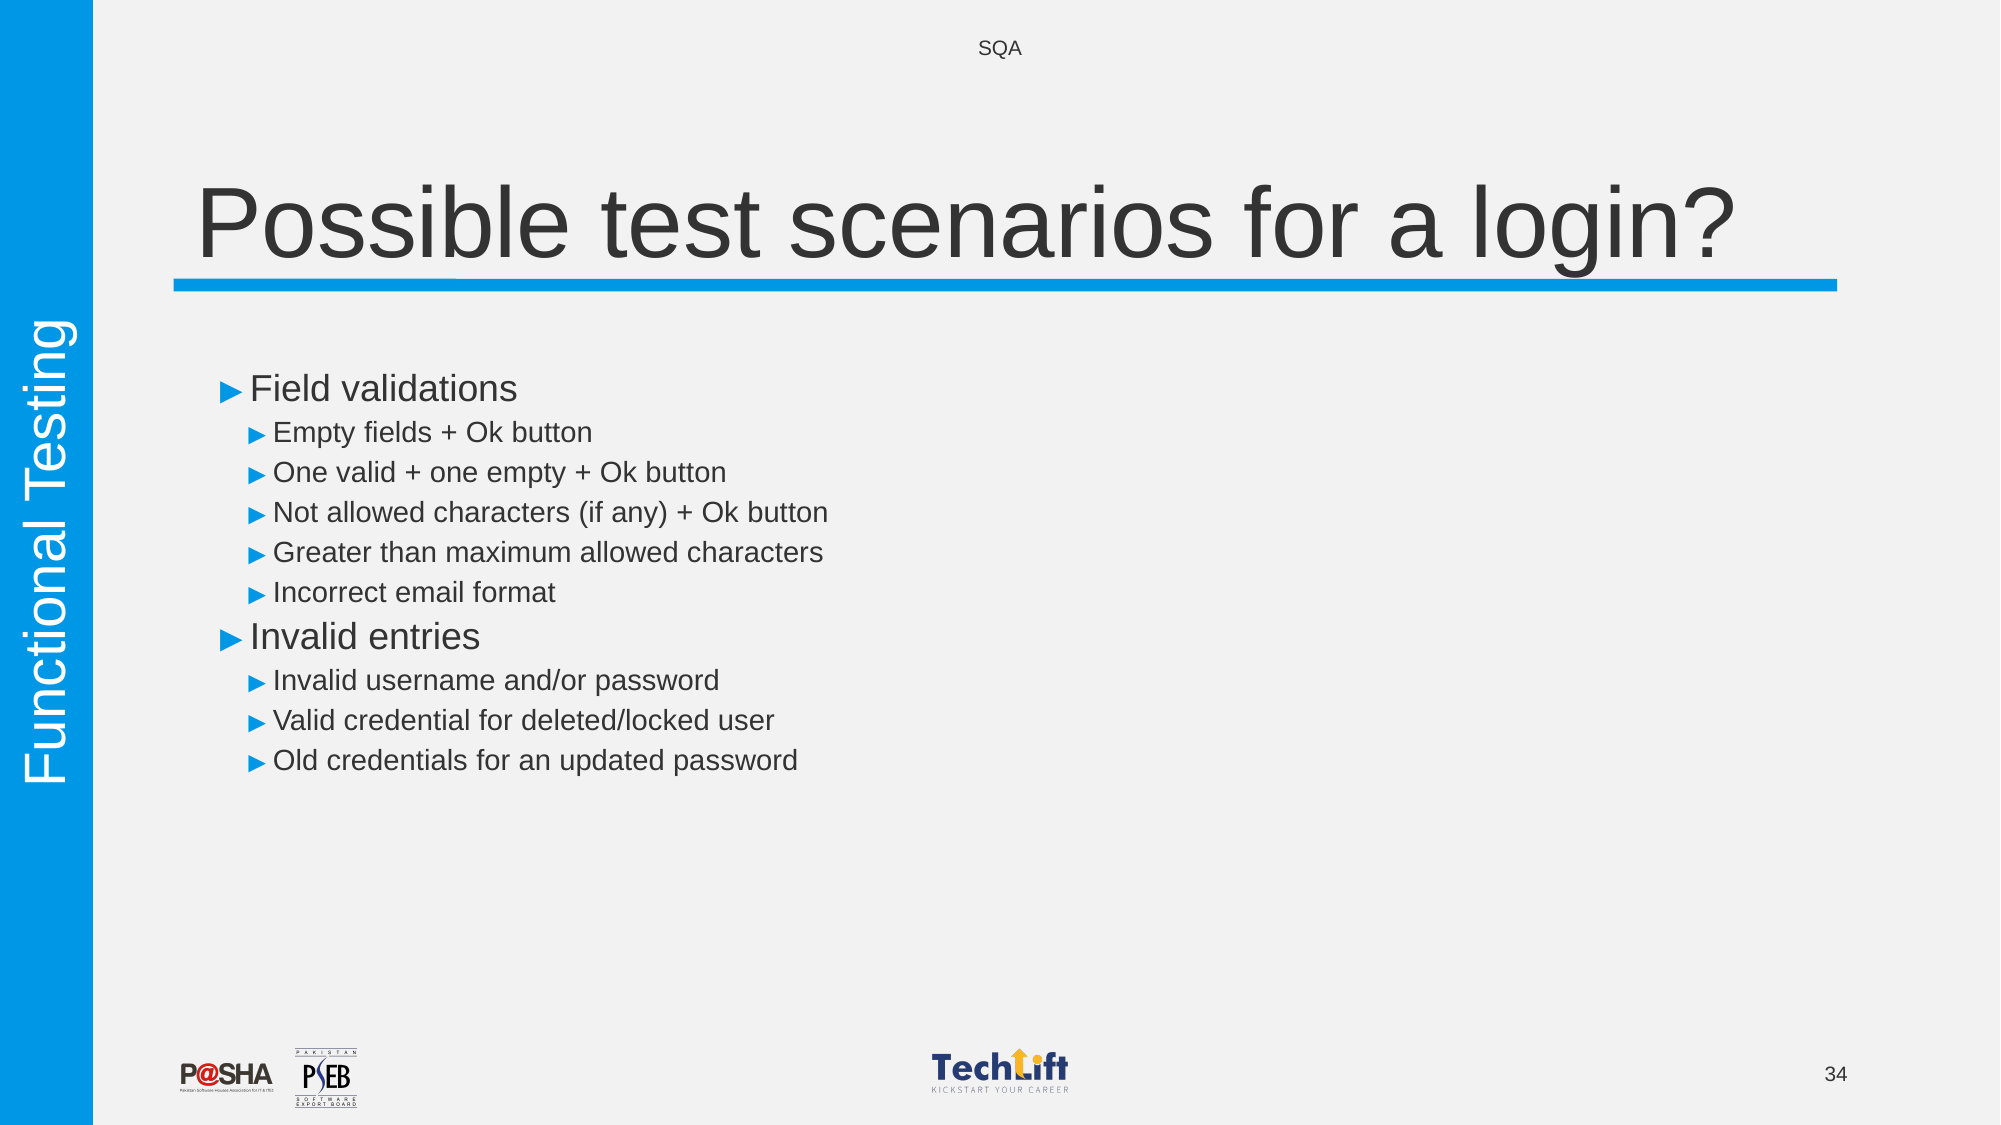

SQA
# Possible test scenarios for a login?

Field validations
Empty fields + Ok button
One valid + one empty + Ok button
Not allowed characters (if any) + Ok button
Greater than maximum allowed characters
Incorrect email format
Invalid entries
Invalid username and/or password
Valid credential for deleted/locked user
Old credentials for an updated password
Functional Testing
34